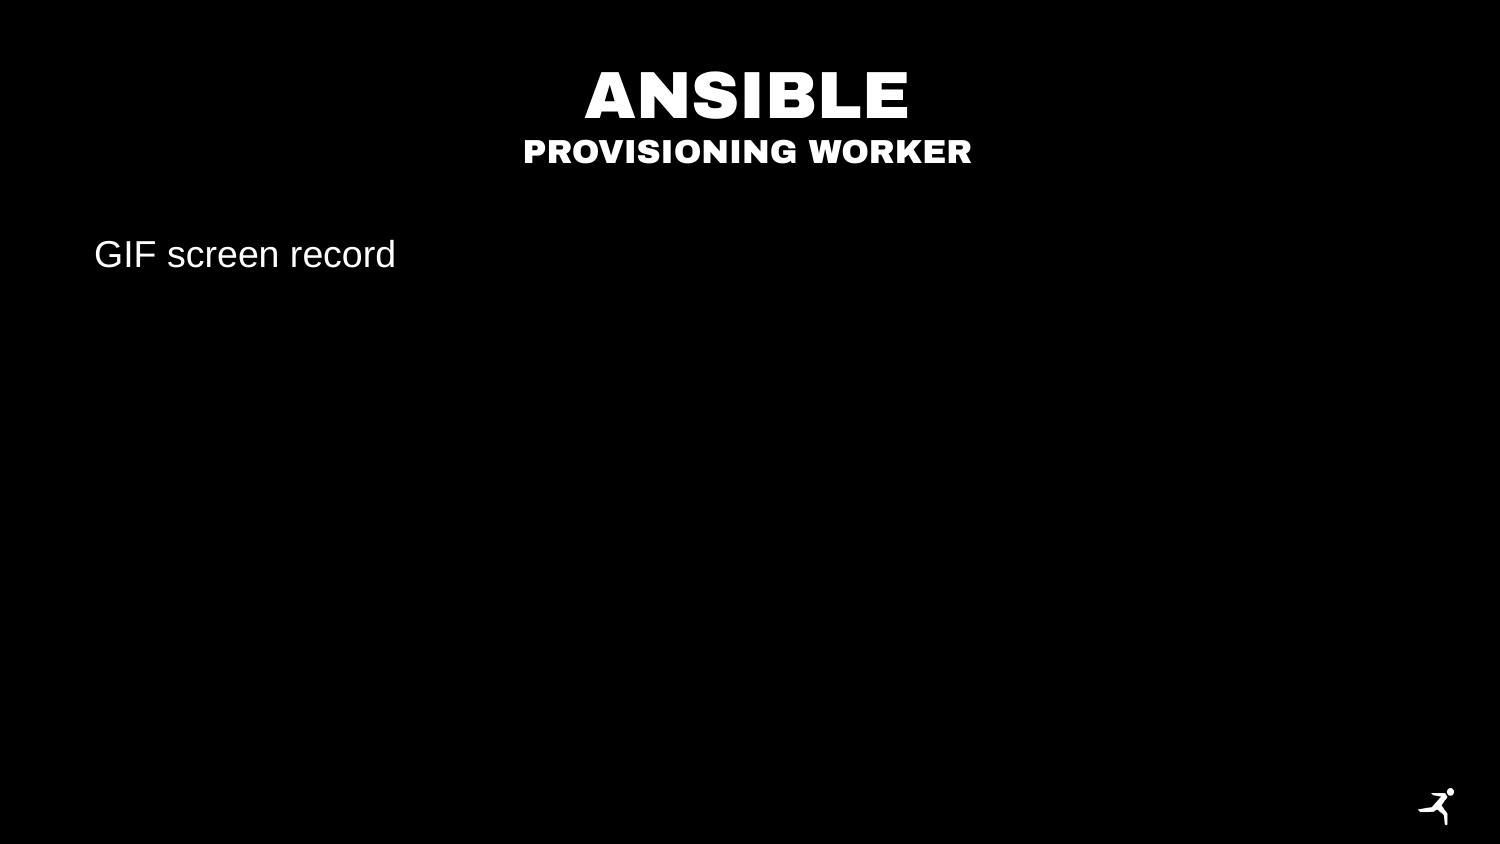

# Ansible
Provisioning worker
GIF screen record